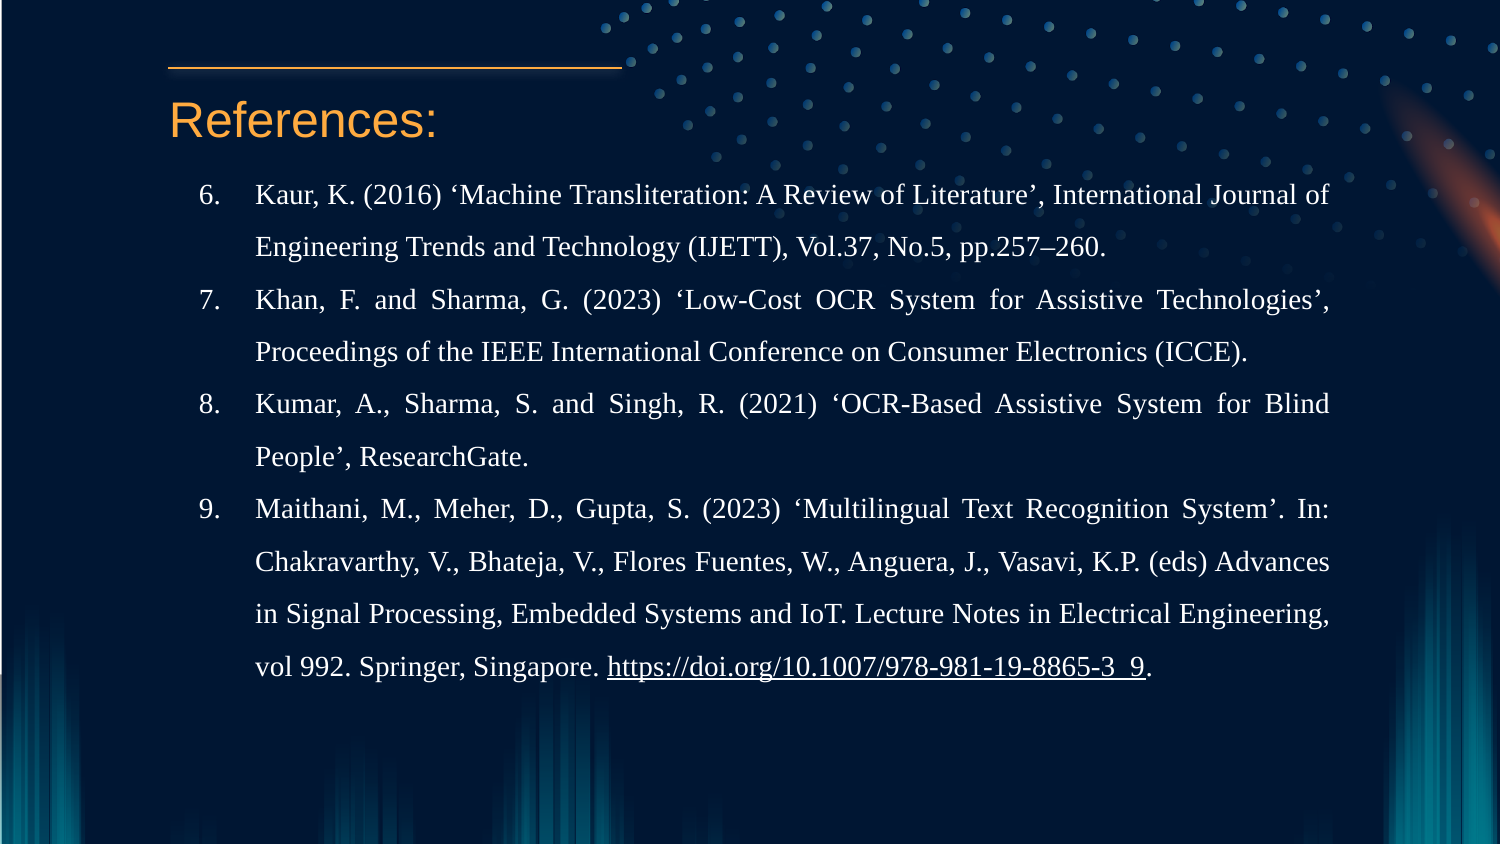

# References:
Kaur, K. (2016) ‘Machine Transliteration: A Review of Literature’, International Journal of Engineering Trends and Technology (IJETT), Vol.37, No.5, pp.257–260.
Khan, F. and Sharma, G. (2023) ‘Low-Cost OCR System for Assistive Technologies’, Proceedings of the IEEE International Conference on Consumer Electronics (ICCE).
Kumar, A., Sharma, S. and Singh, R. (2021) ‘OCR-Based Assistive System for Blind People’, ResearchGate.
Maithani, M., Meher, D., Gupta, S. (2023) ‘Multilingual Text Recognition System’. In: Chakravarthy, V., Bhateja, V., Flores Fuentes, W., Anguera, J., Vasavi, K.P. (eds) Advances in Signal Processing, Embedded Systems and IoT. Lecture Notes in Electrical Engineering, vol 992. Springer, Singapore. https://doi.org/10.1007/978-981-19-8865-3_9.